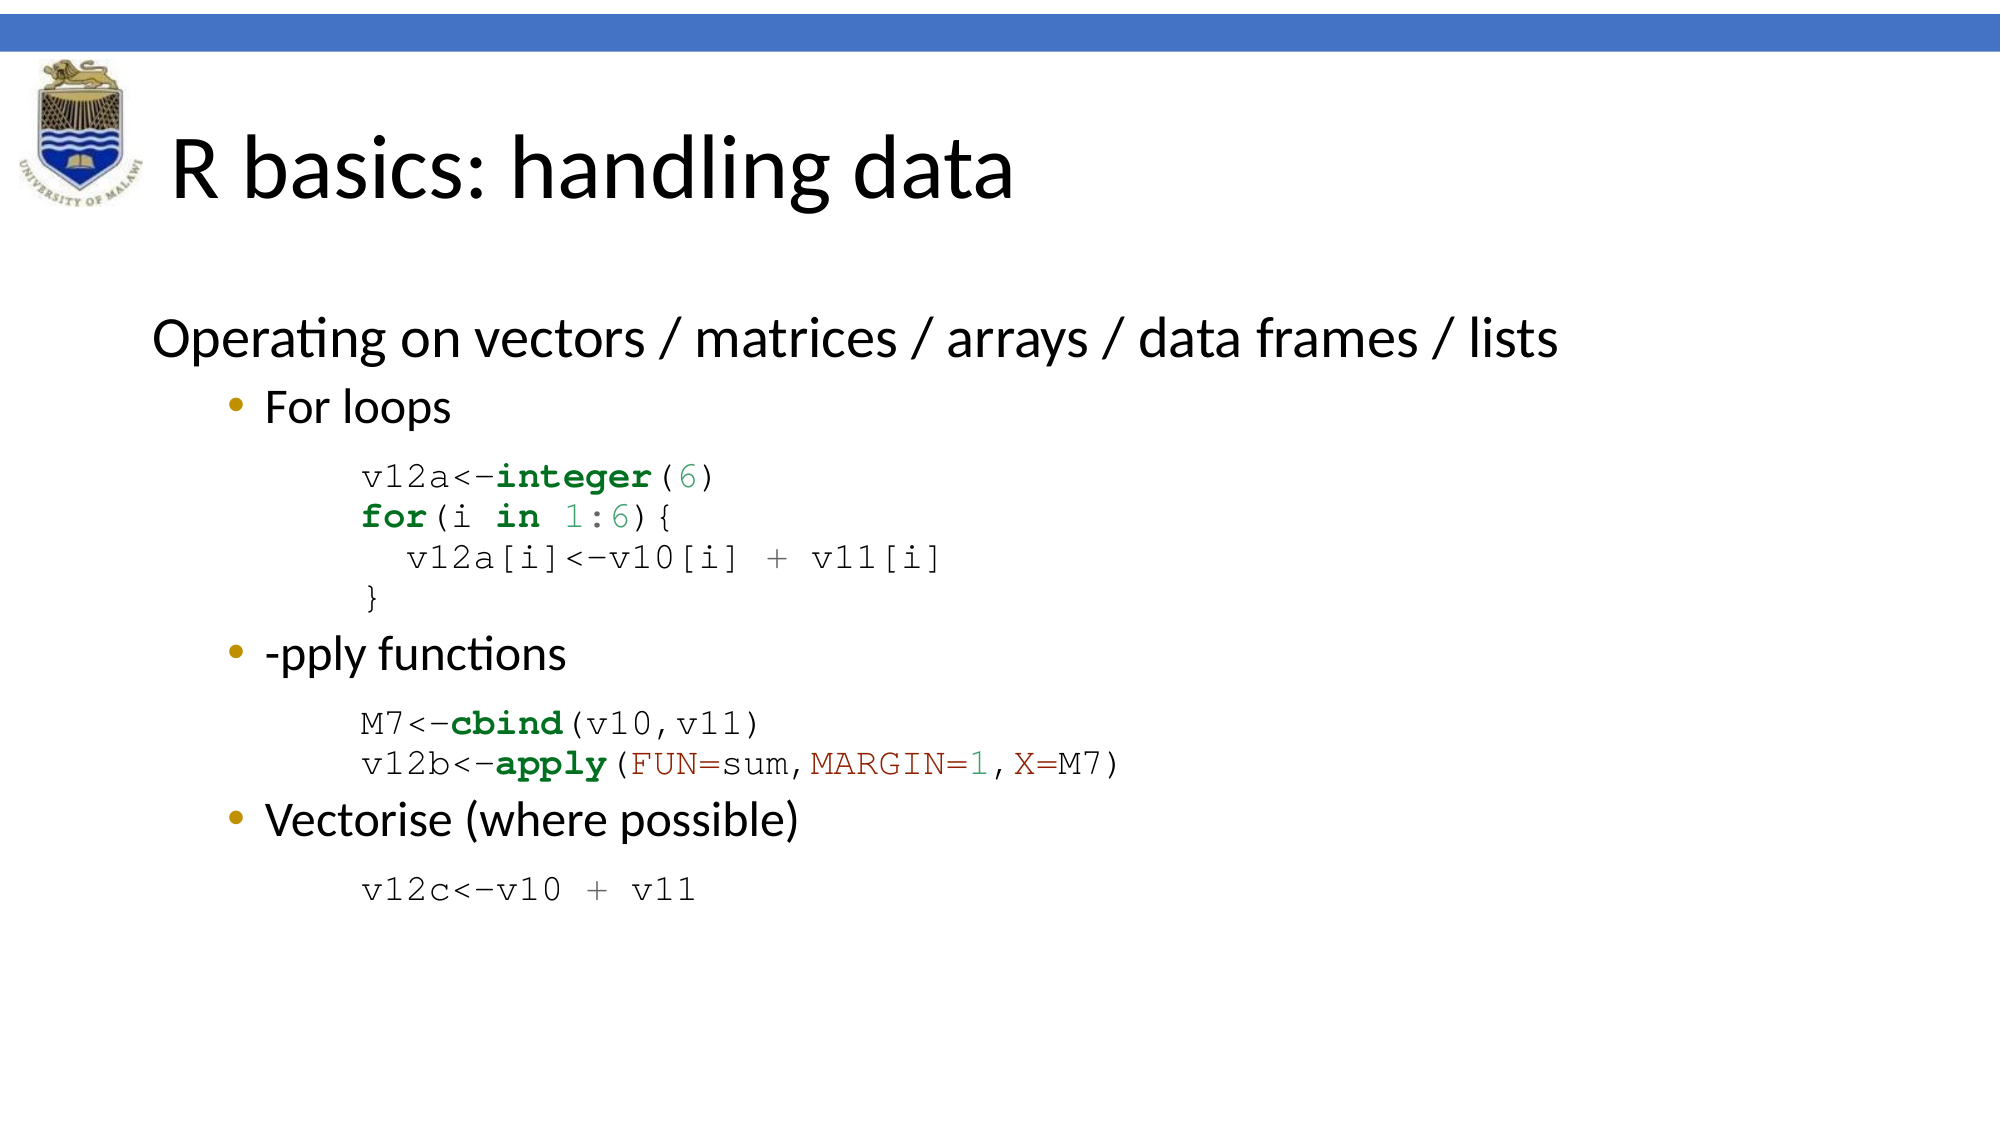

# R basics: handling data
Operating on vectors / matrices / arrays / data frames / lists
For loops
v12a<-integer(6)
for(i in 1:6){
  v12a[i]<-v10[i] + v11[i]
}
-pply functions
M7<-cbind(v10,v11)
v12b<-apply(FUN=sum,MARGIN=1,X=M7)
Vectorise (where possible)
v12c<-v10 + v11